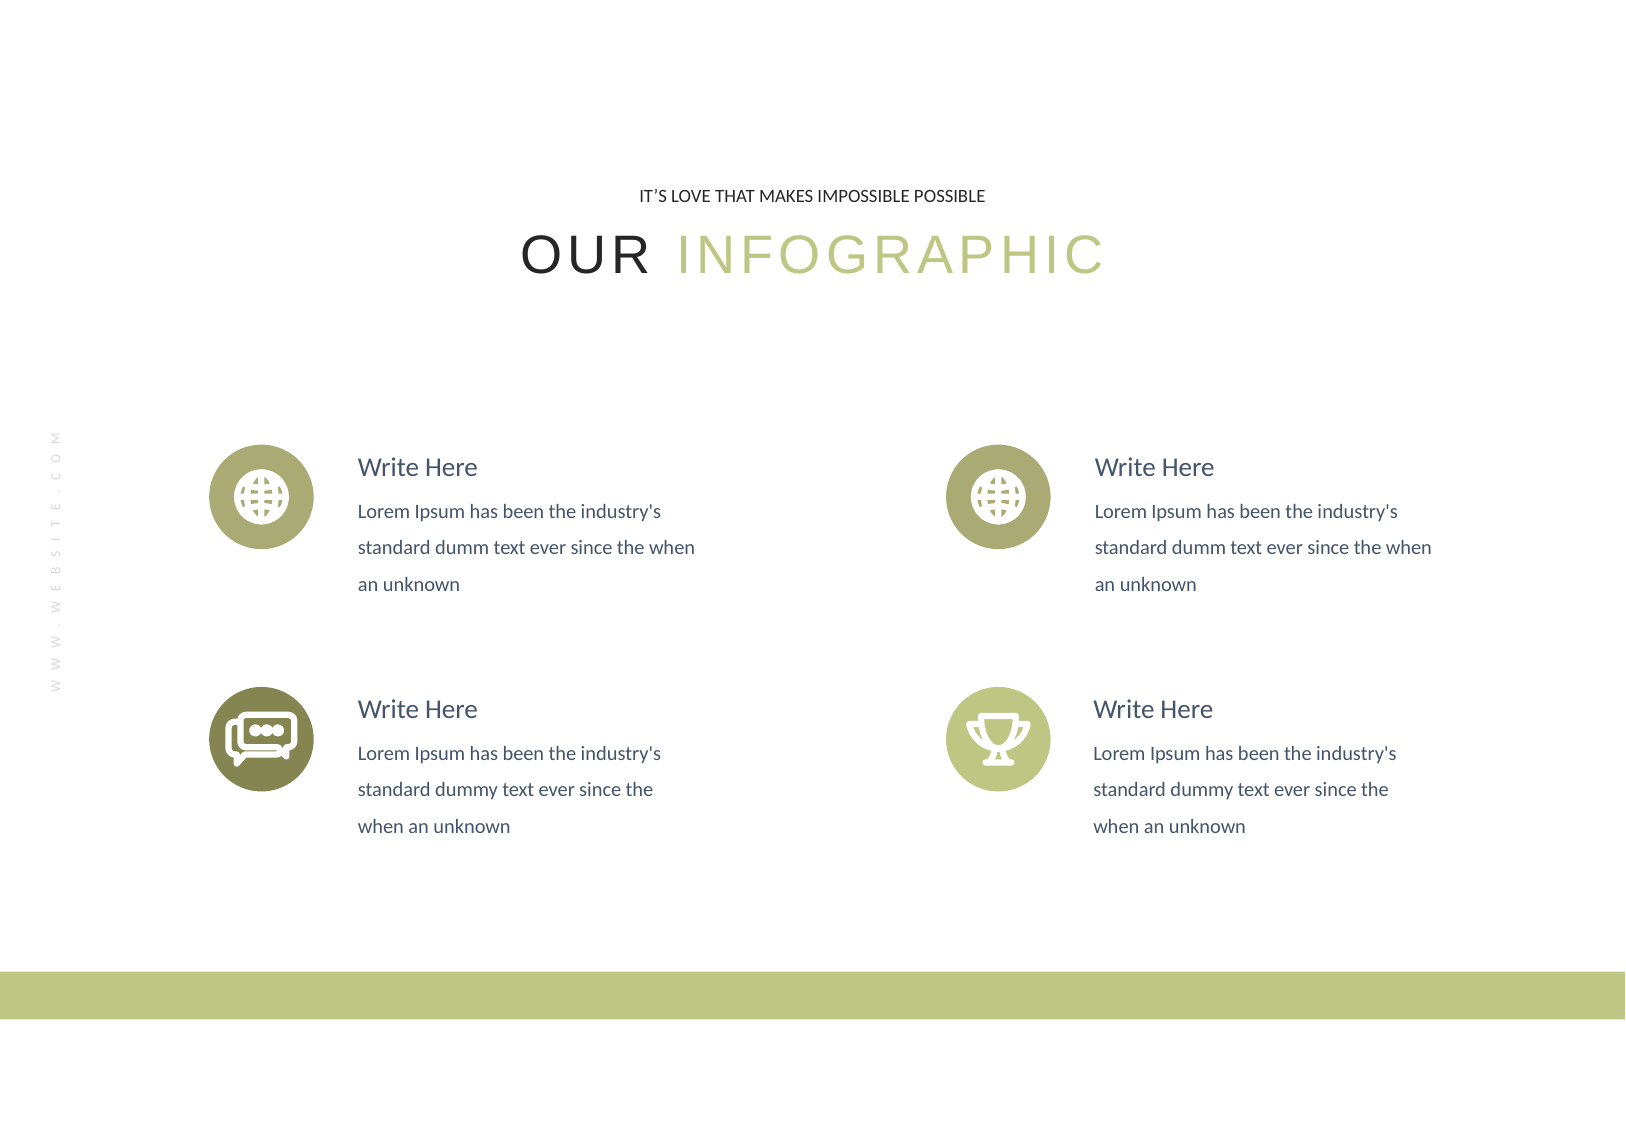

IT’S LOVE THAT MAKES IMPOSSIBLE POSSIBLE
OUR INFOGRAPHIC
Write Here
Lorem Ipsum has been the industry's standard dumm text ever since the when an unknown
Write Here
Lorem Ipsum has been the industry's standard dumm text ever since the when an unknown

WWW.WEBSITE.COM
Write Here
Lorem Ipsum has been the industry's standard dummy text ever since the when an unknown
Write Here
Lorem Ipsum has been the industry's standard dummy text ever since the when an unknown